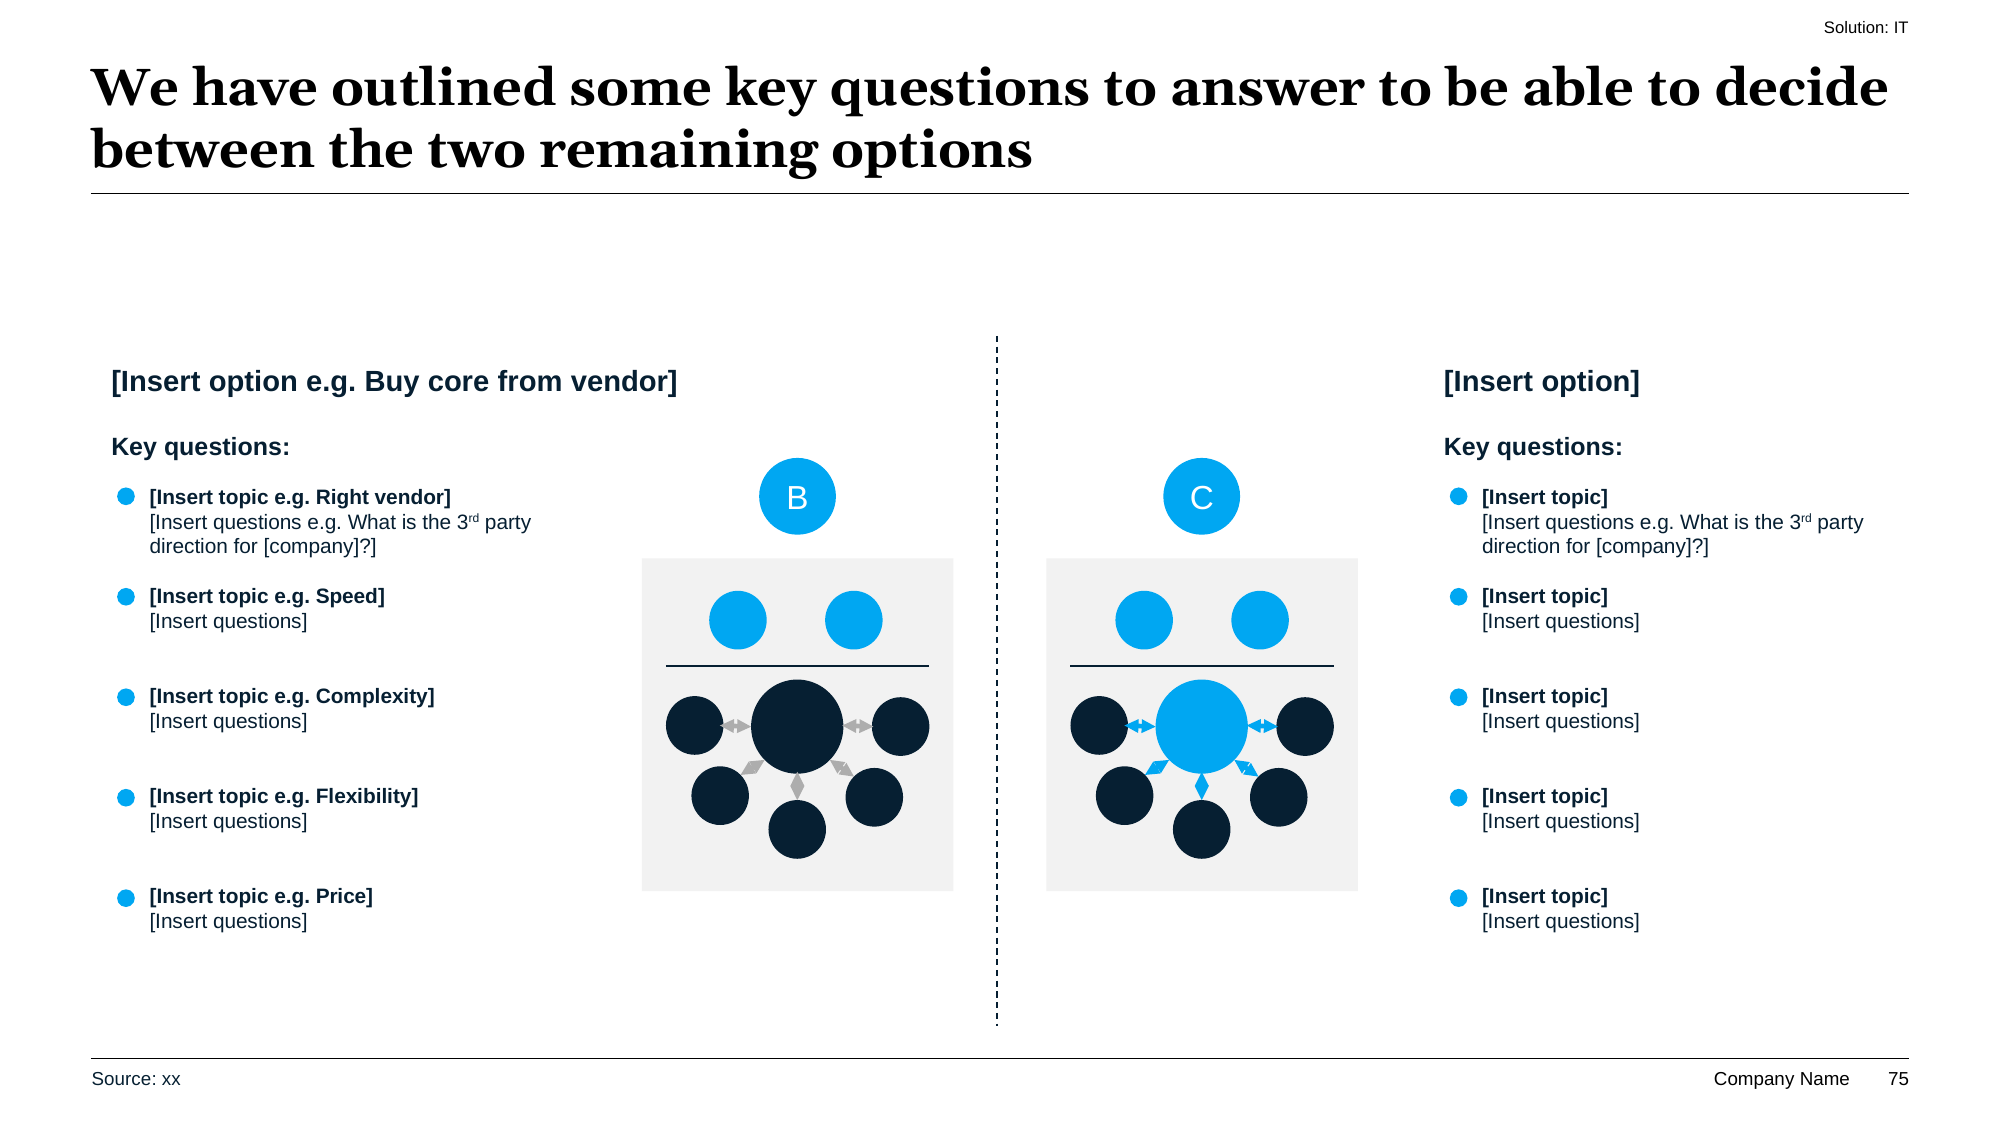

Solution: IT
# We have outlined some key questions to answer to be able to decide between the two remaining options

[Insert option e.g. Buy core from vendor]
[Insert option]
Key questions:
Key questions:
B
C
[Insert topic e.g. Right vendor]
[Insert questions e.g. What is the 3rd party direction for [company]?]
[Insert topic e.g. Speed]
[Insert questions]

[Insert topic e.g. Complexity]
[Insert questions]

[Insert topic e.g. Flexibility]
[Insert questions]

[Insert topic e.g. Price]
[Insert questions]
[Insert topic]
[Insert questions e.g. What is the 3rd party direction for [company]?]
[Insert topic]
[Insert questions]

[Insert topic]
[Insert questions]

[Insert topic]
[Insert questions]

[Insert topic]
[Insert questions]

Source: xx